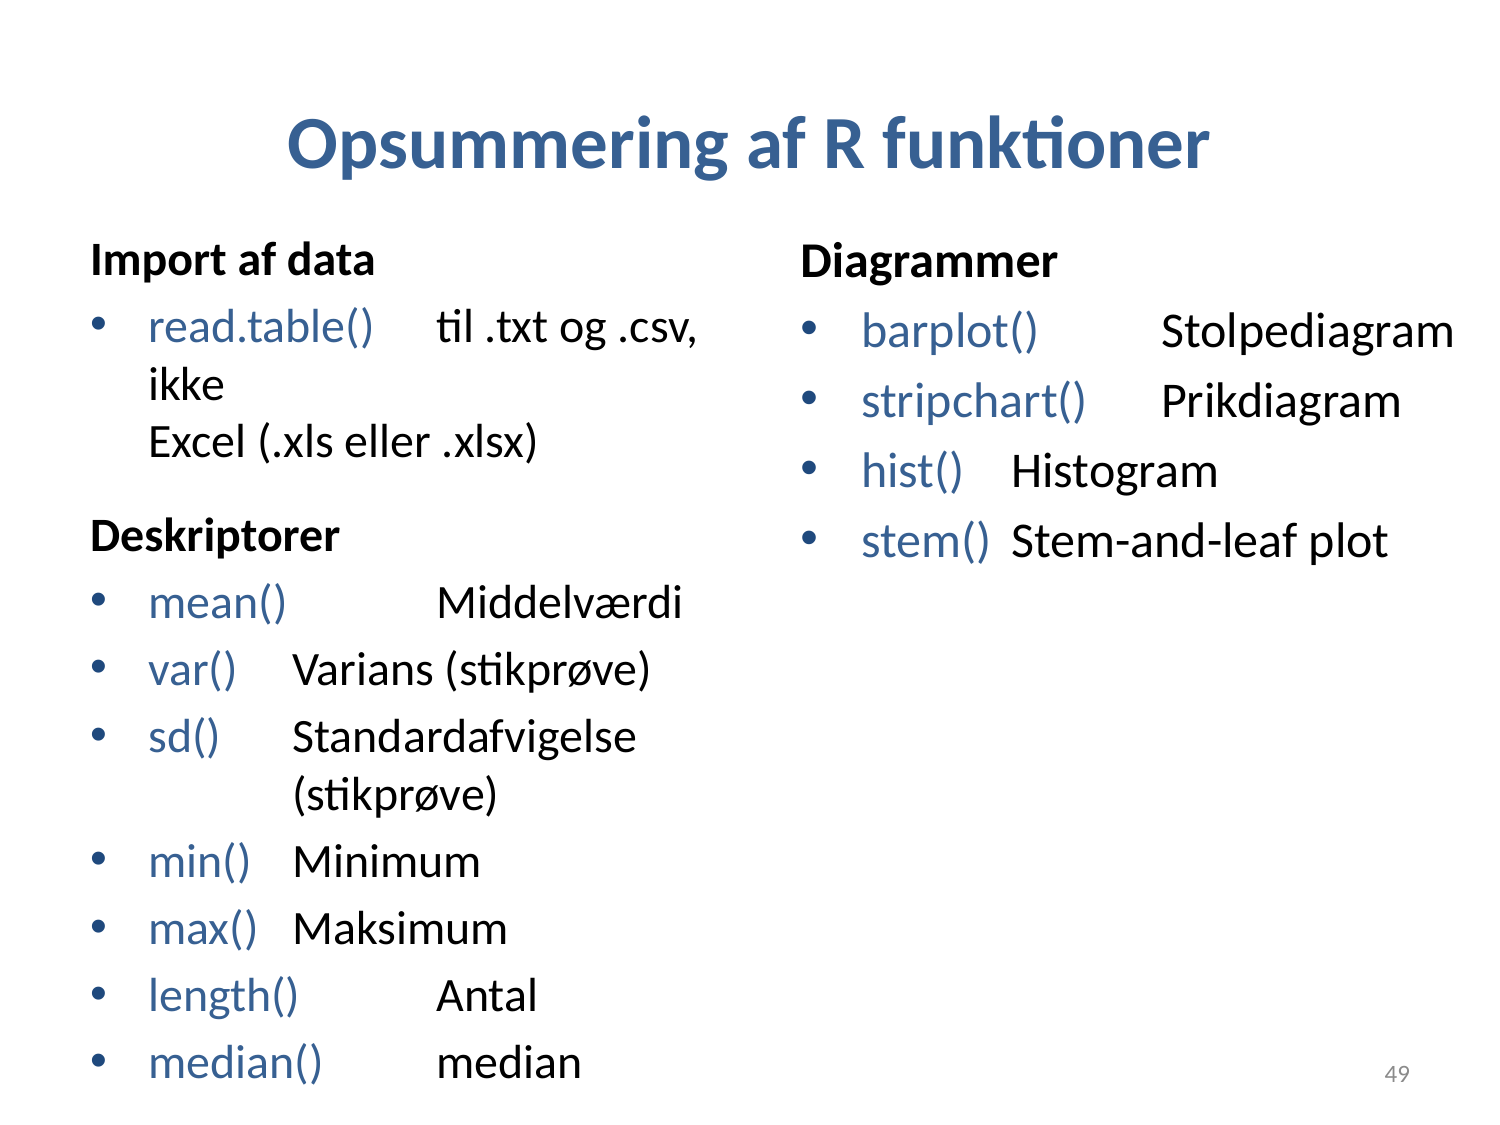

# Opsummering af R funktioner
Import af data
read.table() 	til .txt og .csv, ikke
		Excel (.xls eller .xlsx)
Deskriptorer
mean() 	Middelværdi
var() 	Varians (stikprøve)
sd() 		Standardafvigelse
 		(stikprøve)
min() 	Minimum
max() 	Maksimum
length() 	Antal
median() 	median
Diagrammer
barplot()	Stolpediagram
stripchart()	Prikdiagram
hist()	Histogram
stem()	Stem-and-leaf plot
49